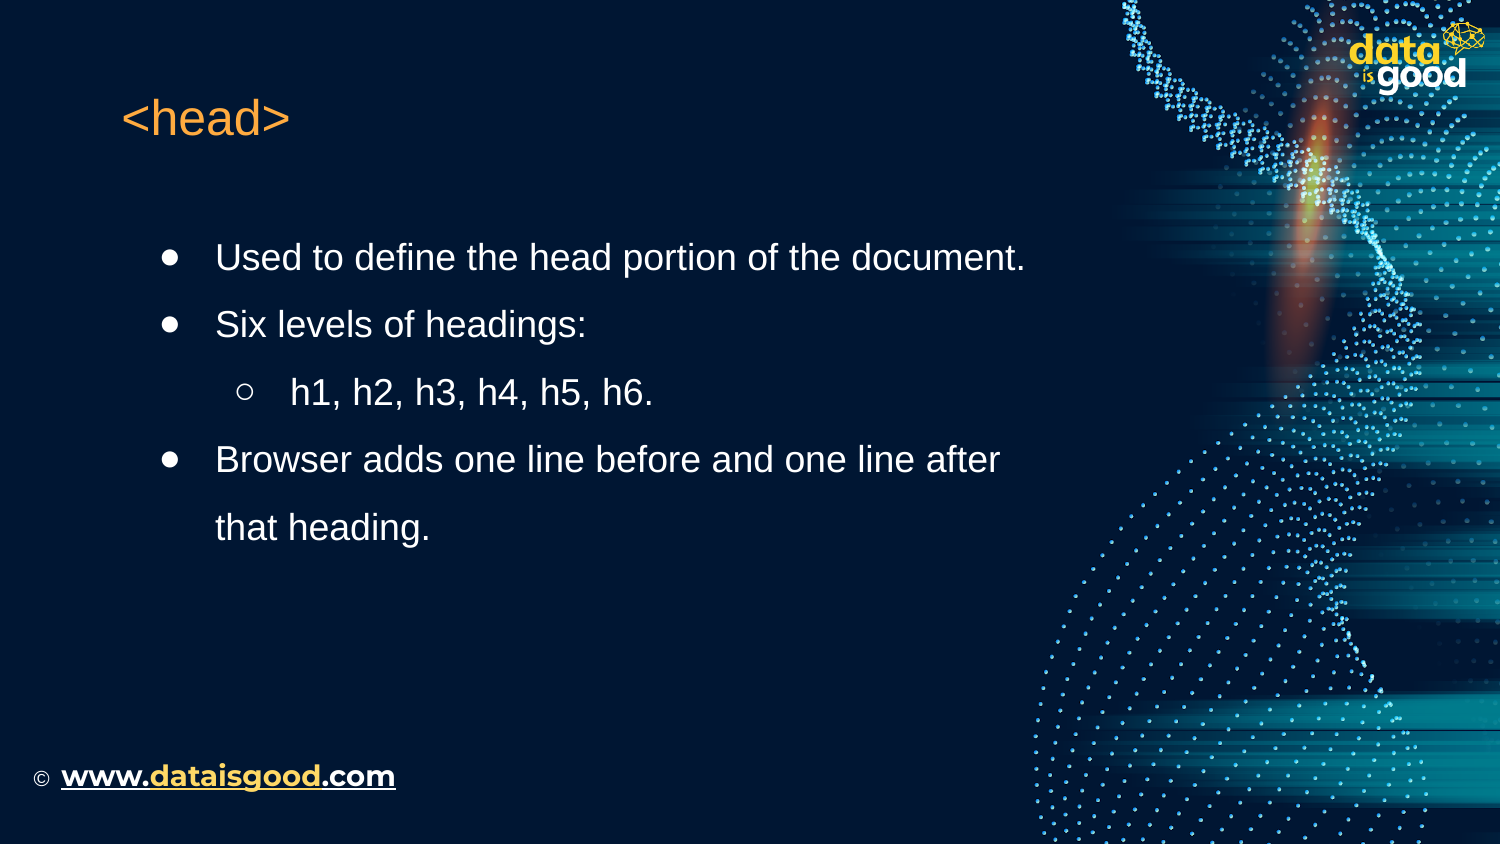

# <head>
Used to define the head portion of the document.
Six levels of headings:
h1, h2, h3, h4, h5, h6.
Browser adds one line before and one line after that heading.